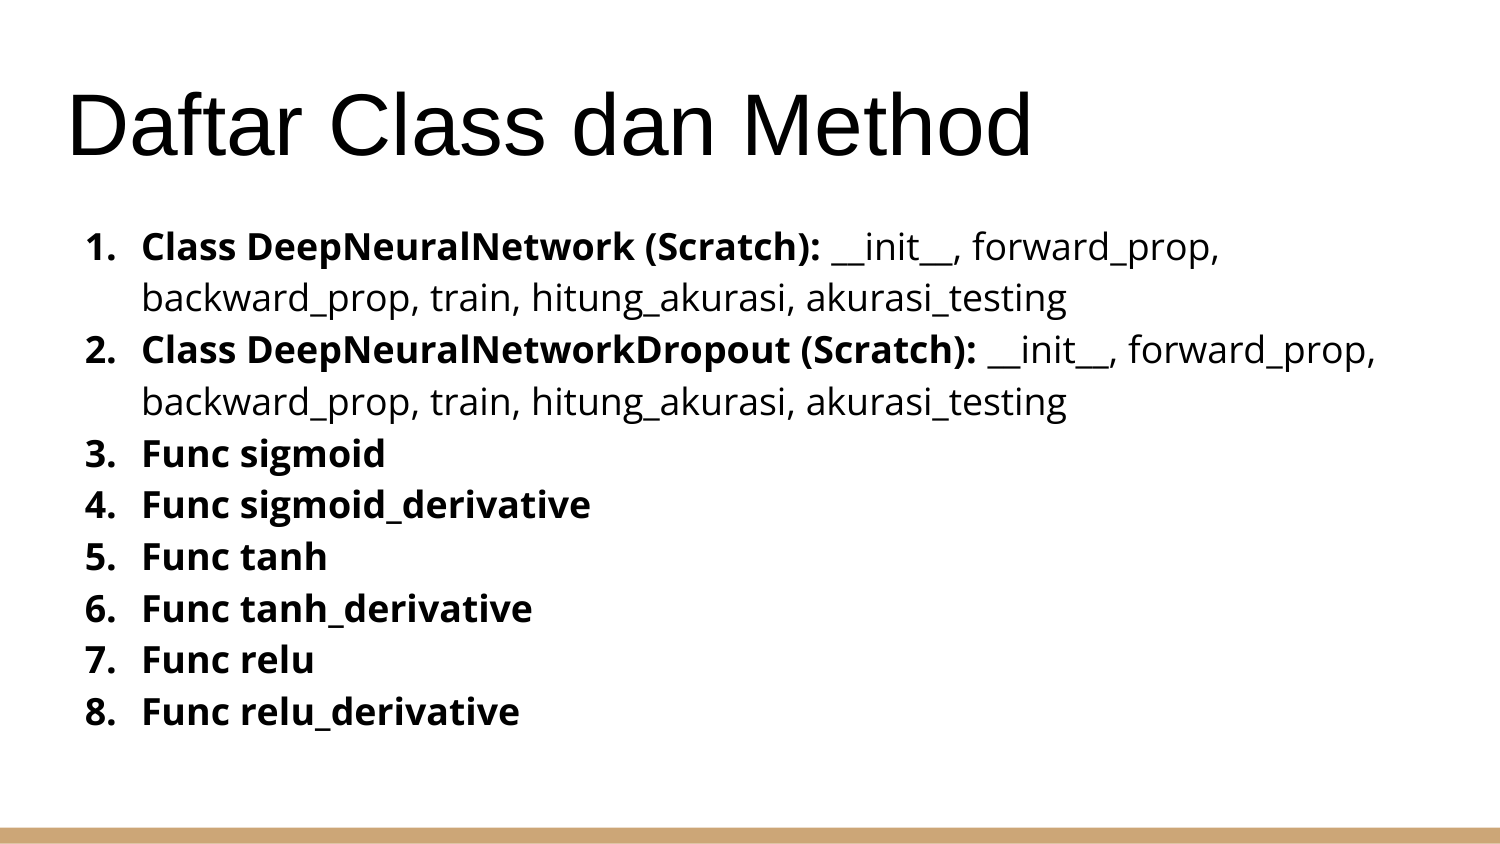

# Daftar Class dan Method
Class DeepNeuralNetwork (Scratch): __init__, forward_prop, backward_prop, train, hitung_akurasi, akurasi_testing
Class DeepNeuralNetworkDropout (Scratch): __init__, forward_prop, backward_prop, train, hitung_akurasi, akurasi_testing
Func sigmoid
Func sigmoid_derivative
Func tanh
Func tanh_derivative
Func relu
Func relu_derivative